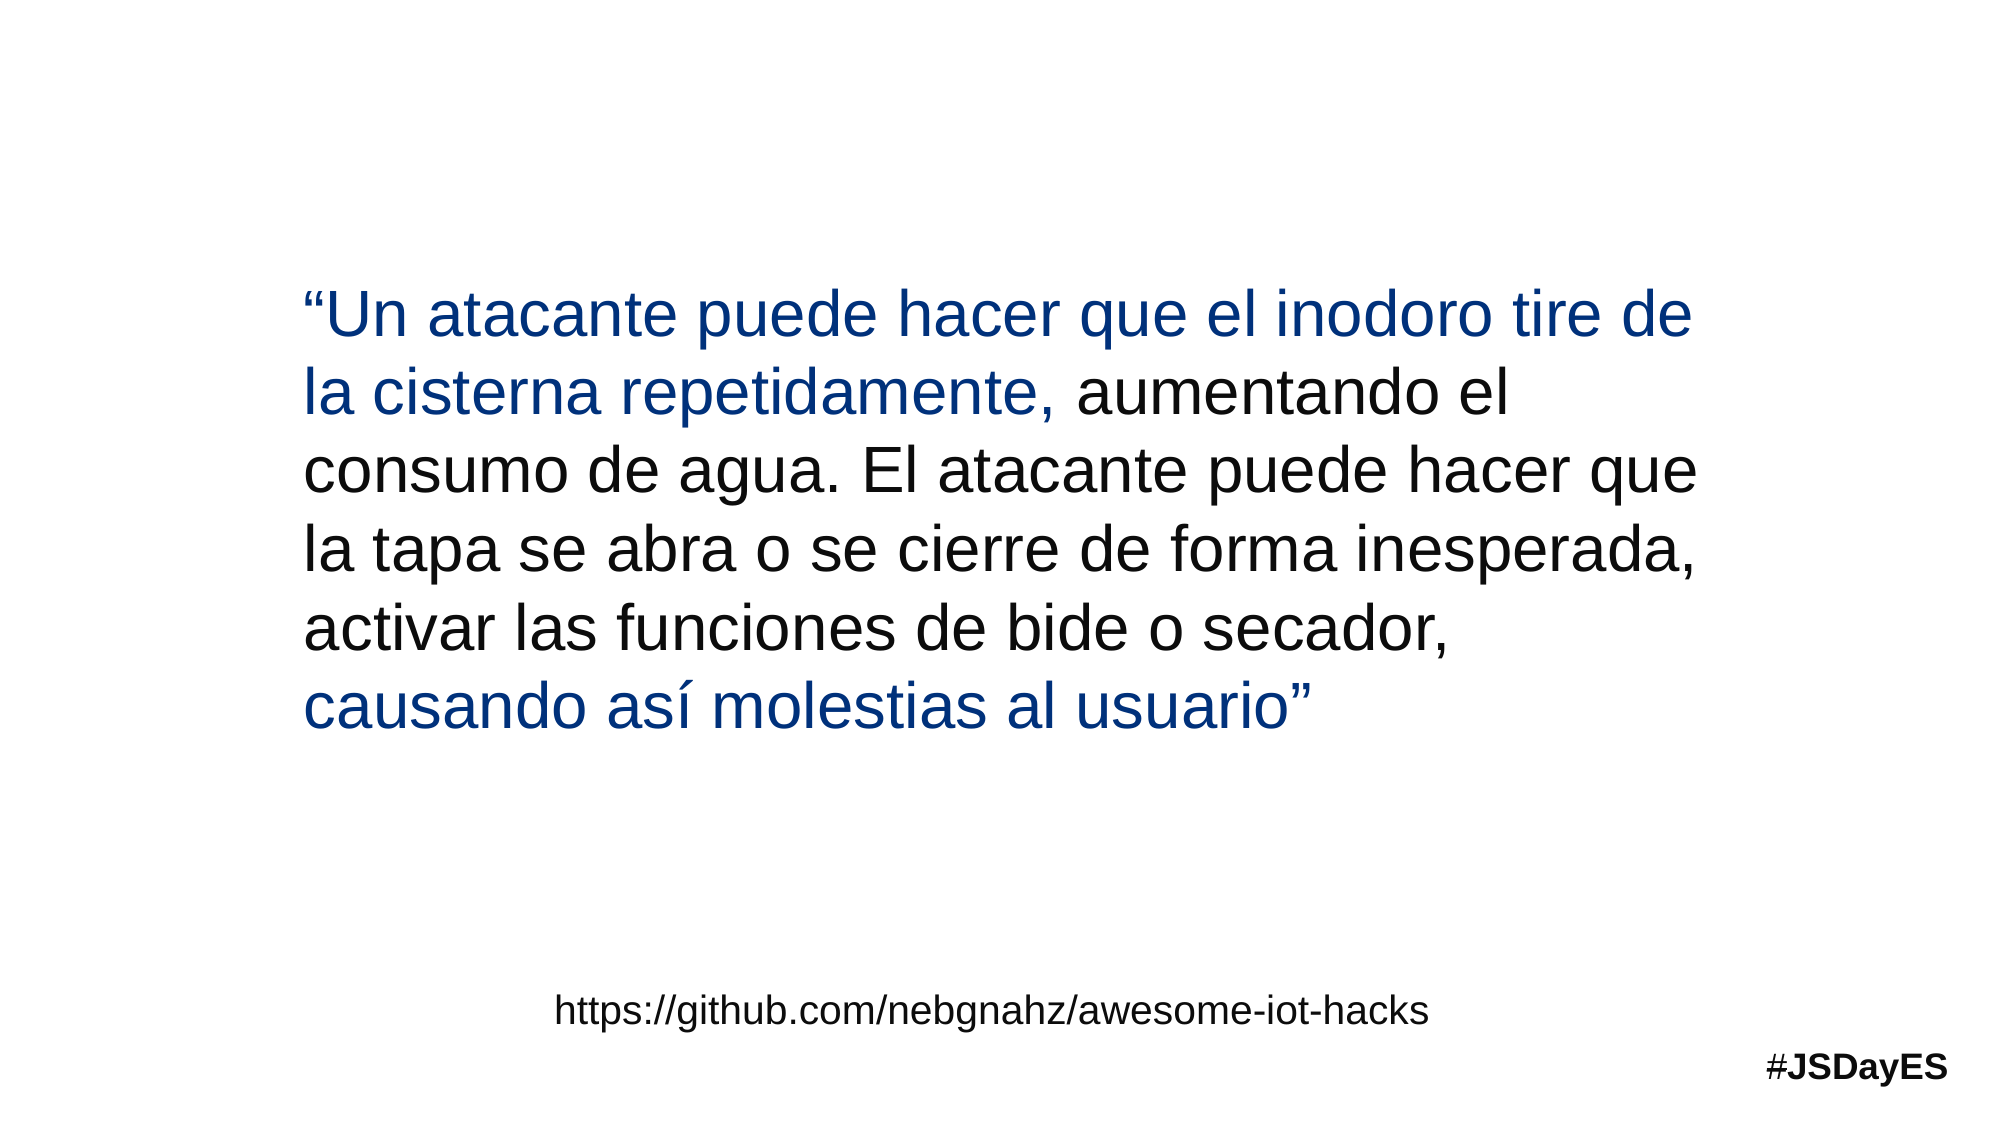

“Un atacante puede hacer que el inodoro tire de la cisterna repetidamente, aumentando el consumo de agua. El atacante puede hacer que la tapa se abra o se cierre de forma inesperada, activar las funciones de bide o secador, causando así molestias al usuario”
https://github.com/nebgnahz/awesome-iot-hacks
#JSDayES